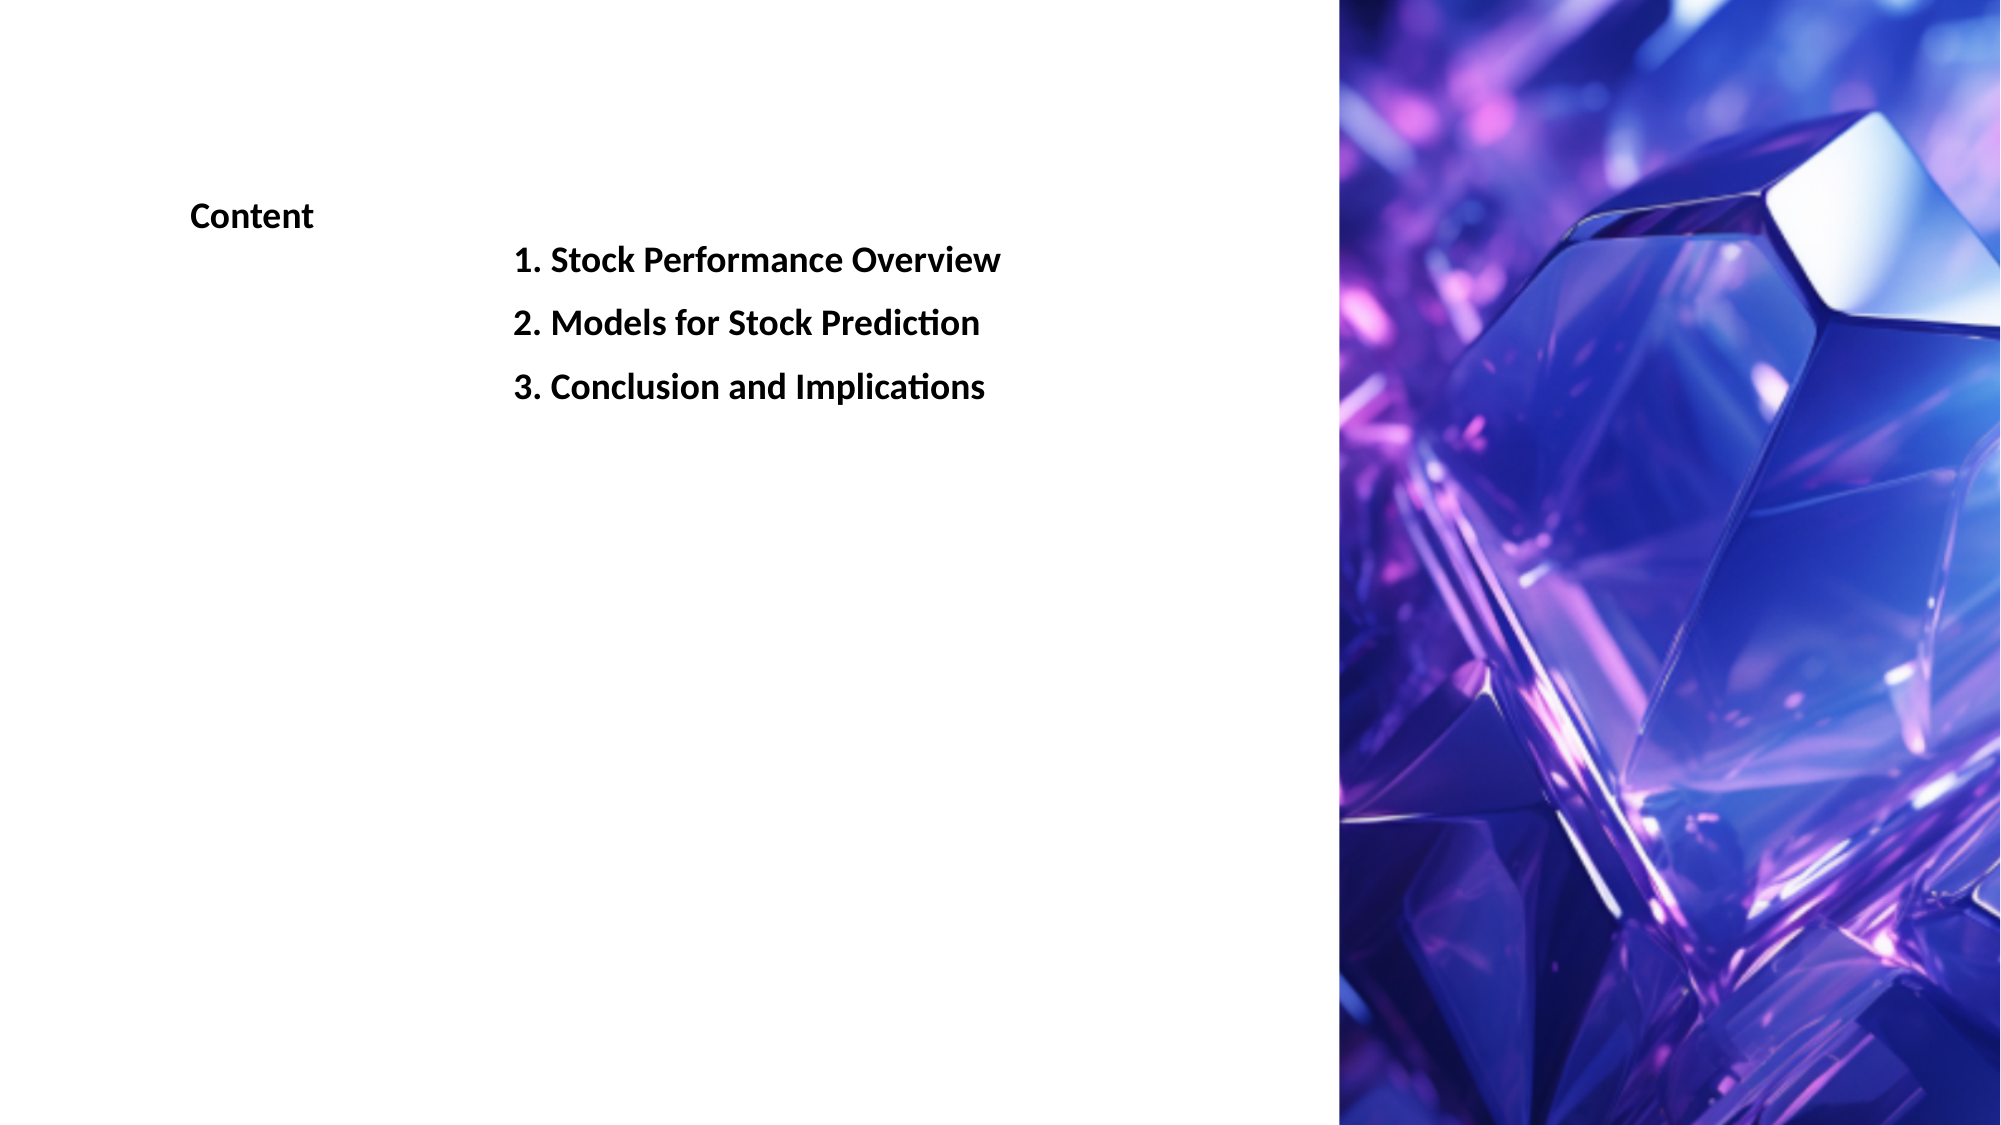

Content
1. Stock Performance Overview
2. Models for Stock Prediction
3. Conclusion and Implications